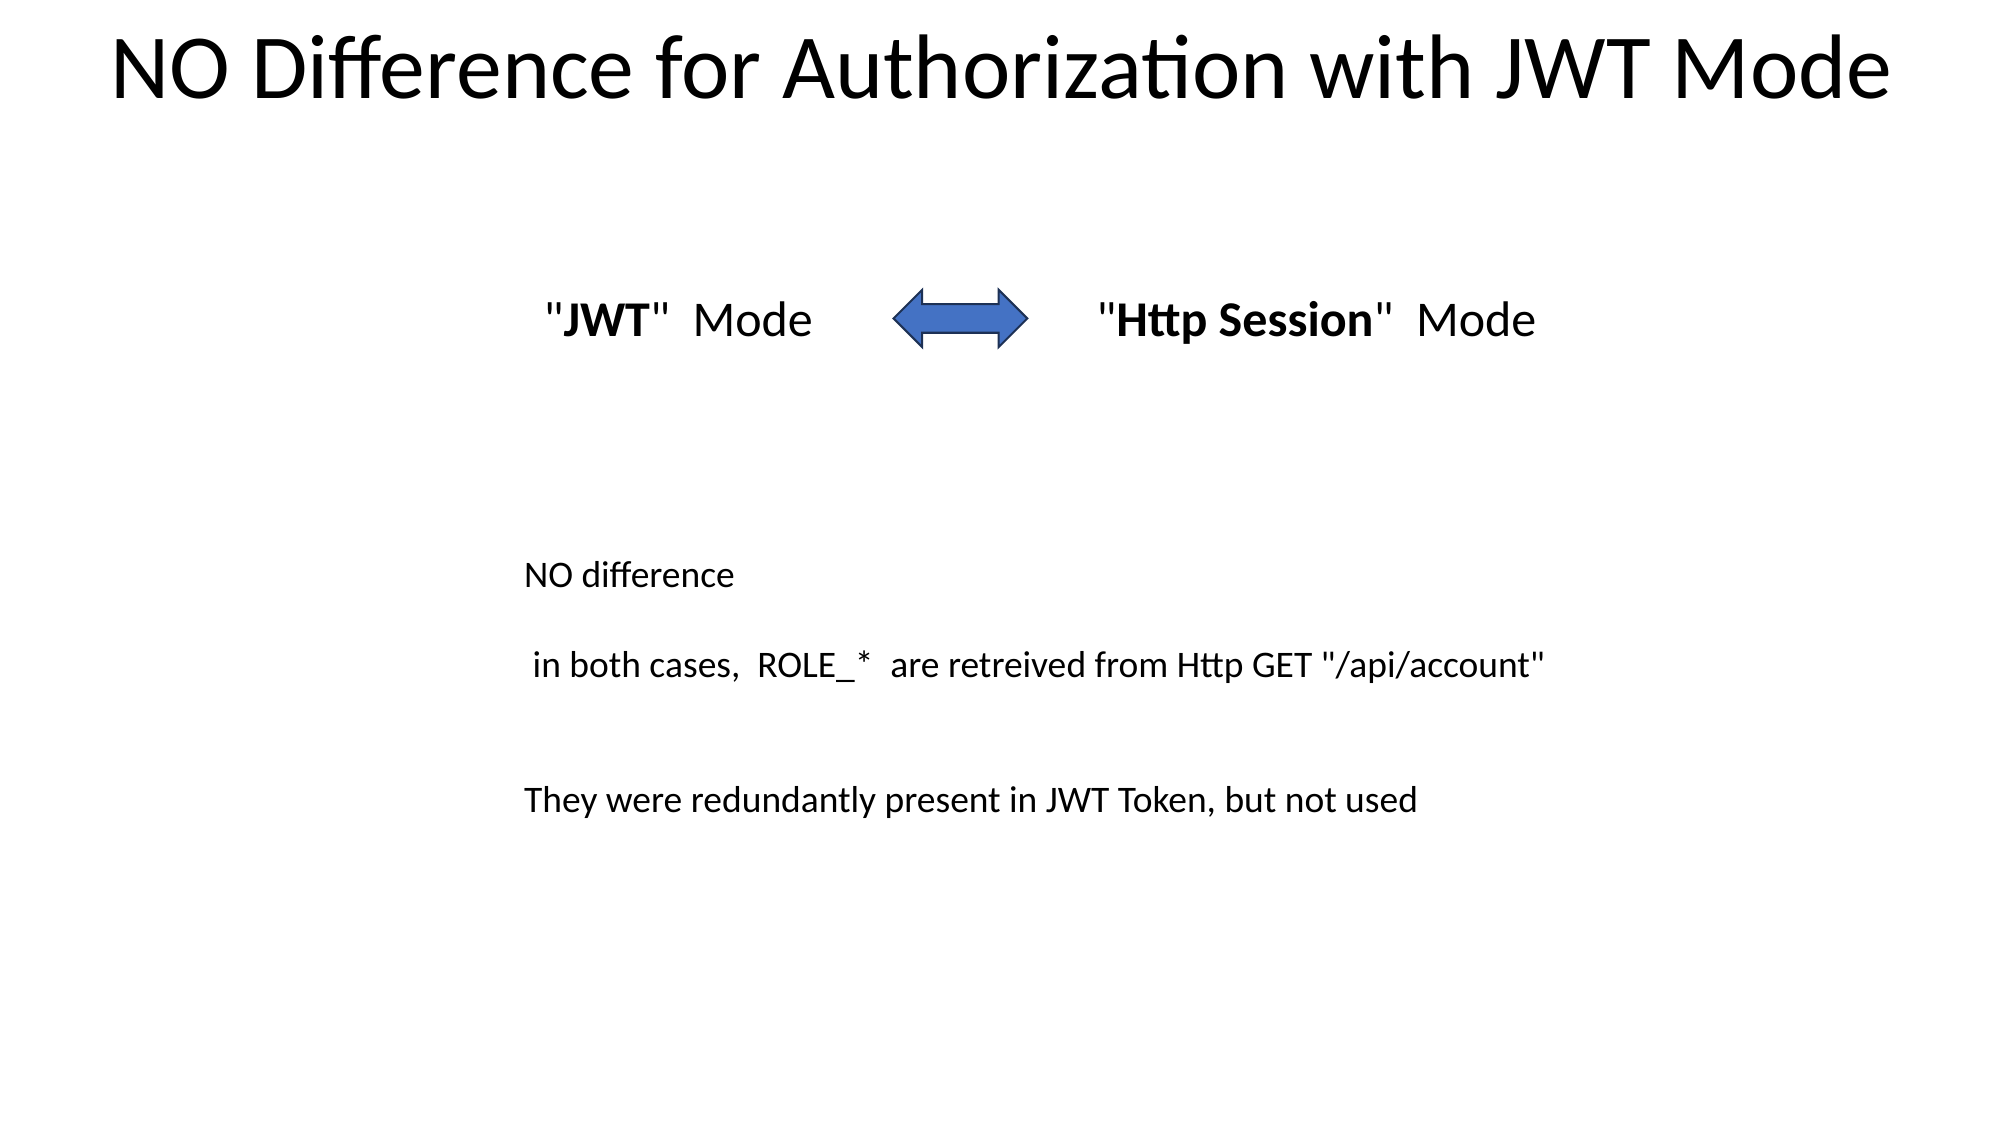

# NO Difference for Authorization with JWT Mode
"JWT"  Mode
"Http Session"  Mode

NO difference

 in both cases,  ROLE_*  are retreived from Http GET "/api/account"

They were redundantly present in JWT Token, but not used